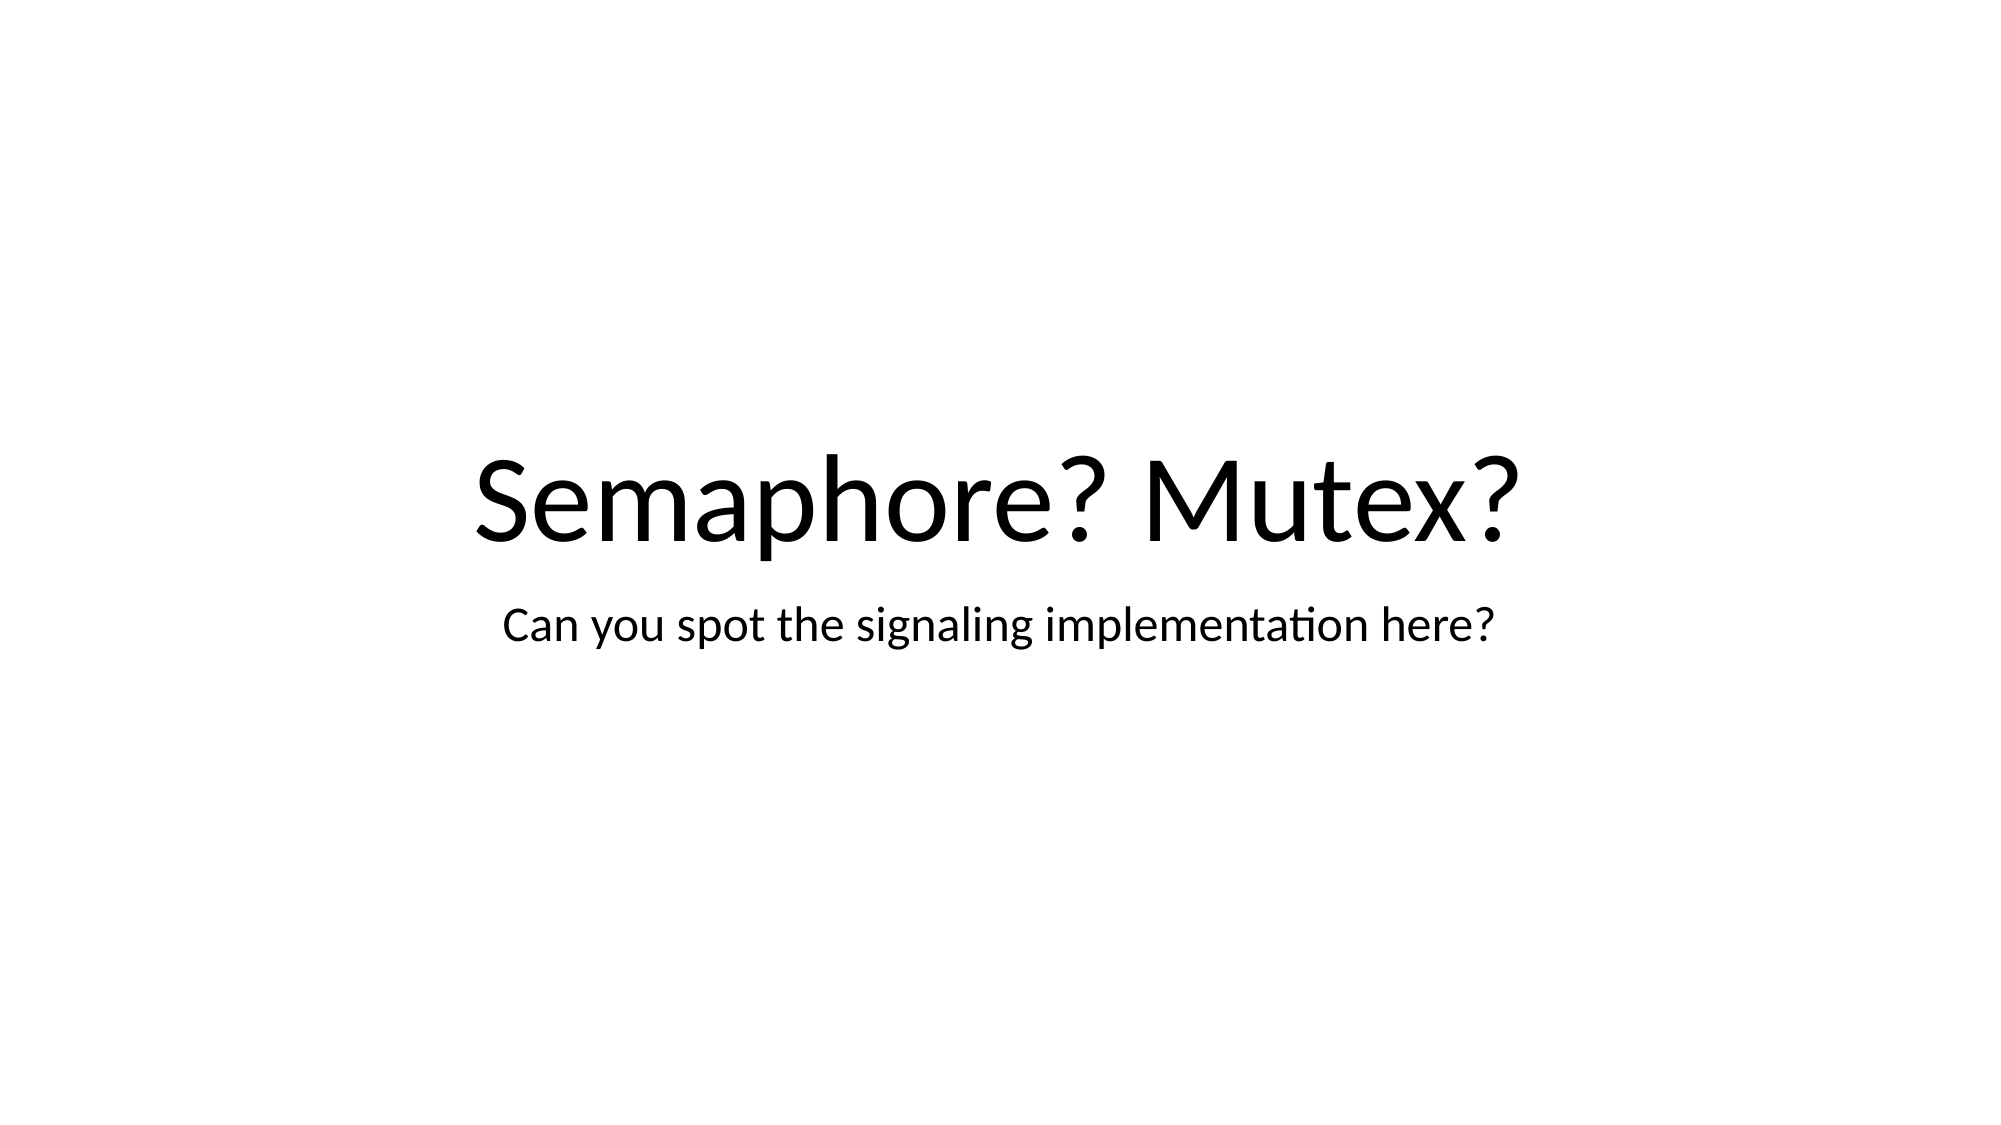

# Semaphore? Mutex?
Can you spot the signaling implementation here?